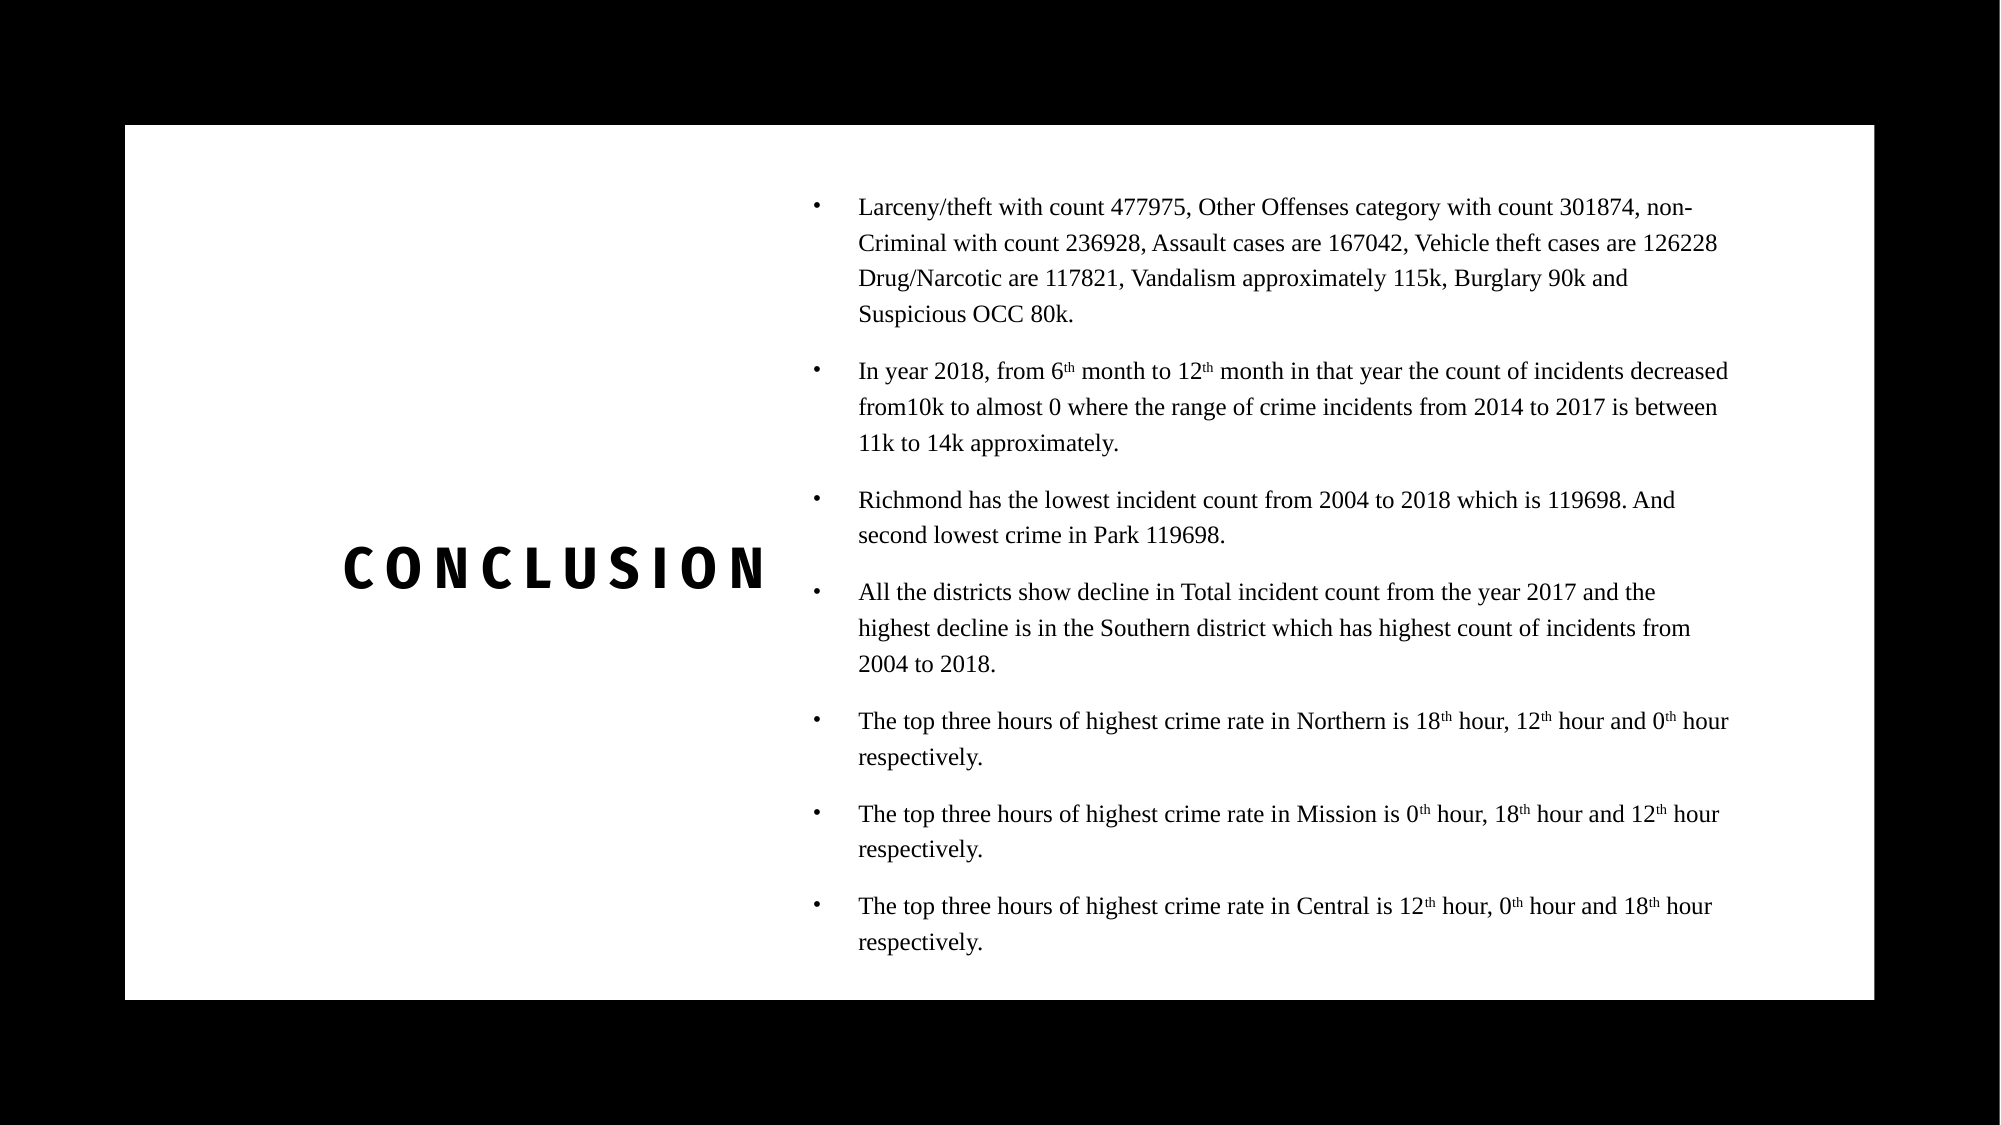

# Conclusion
Larceny/theft with count 477975, Other Offenses category with count 301874, non-Criminal with count 236928, Assault cases are 167042, Vehicle theft cases are 126228 Drug/Narcotic are 117821, Vandalism approximately 115k, Burglary 90k and Suspicious OCC 80k.
In year 2018, from 6th month to 12th month in that year the count of incidents decreased from10k to almost 0 where the range of crime incidents from 2014 to 2017 is between 11k to 14k approximately.
Richmond has the lowest incident count from 2004 to 2018 which is 119698. And second lowest crime in Park 119698.
All the districts show decline in Total incident count from the year 2017 and the highest decline is in the Southern district which has highest count of incidents from 2004 to 2018.
The top three hours of highest crime rate in Northern is 18th hour, 12th hour and 0th hour respectively.
The top three hours of highest crime rate in Mission is 0th hour, 18th hour and 12th hour respectively.
The top three hours of highest crime rate in Central is 12th hour, 0th hour and 18th hour respectively.